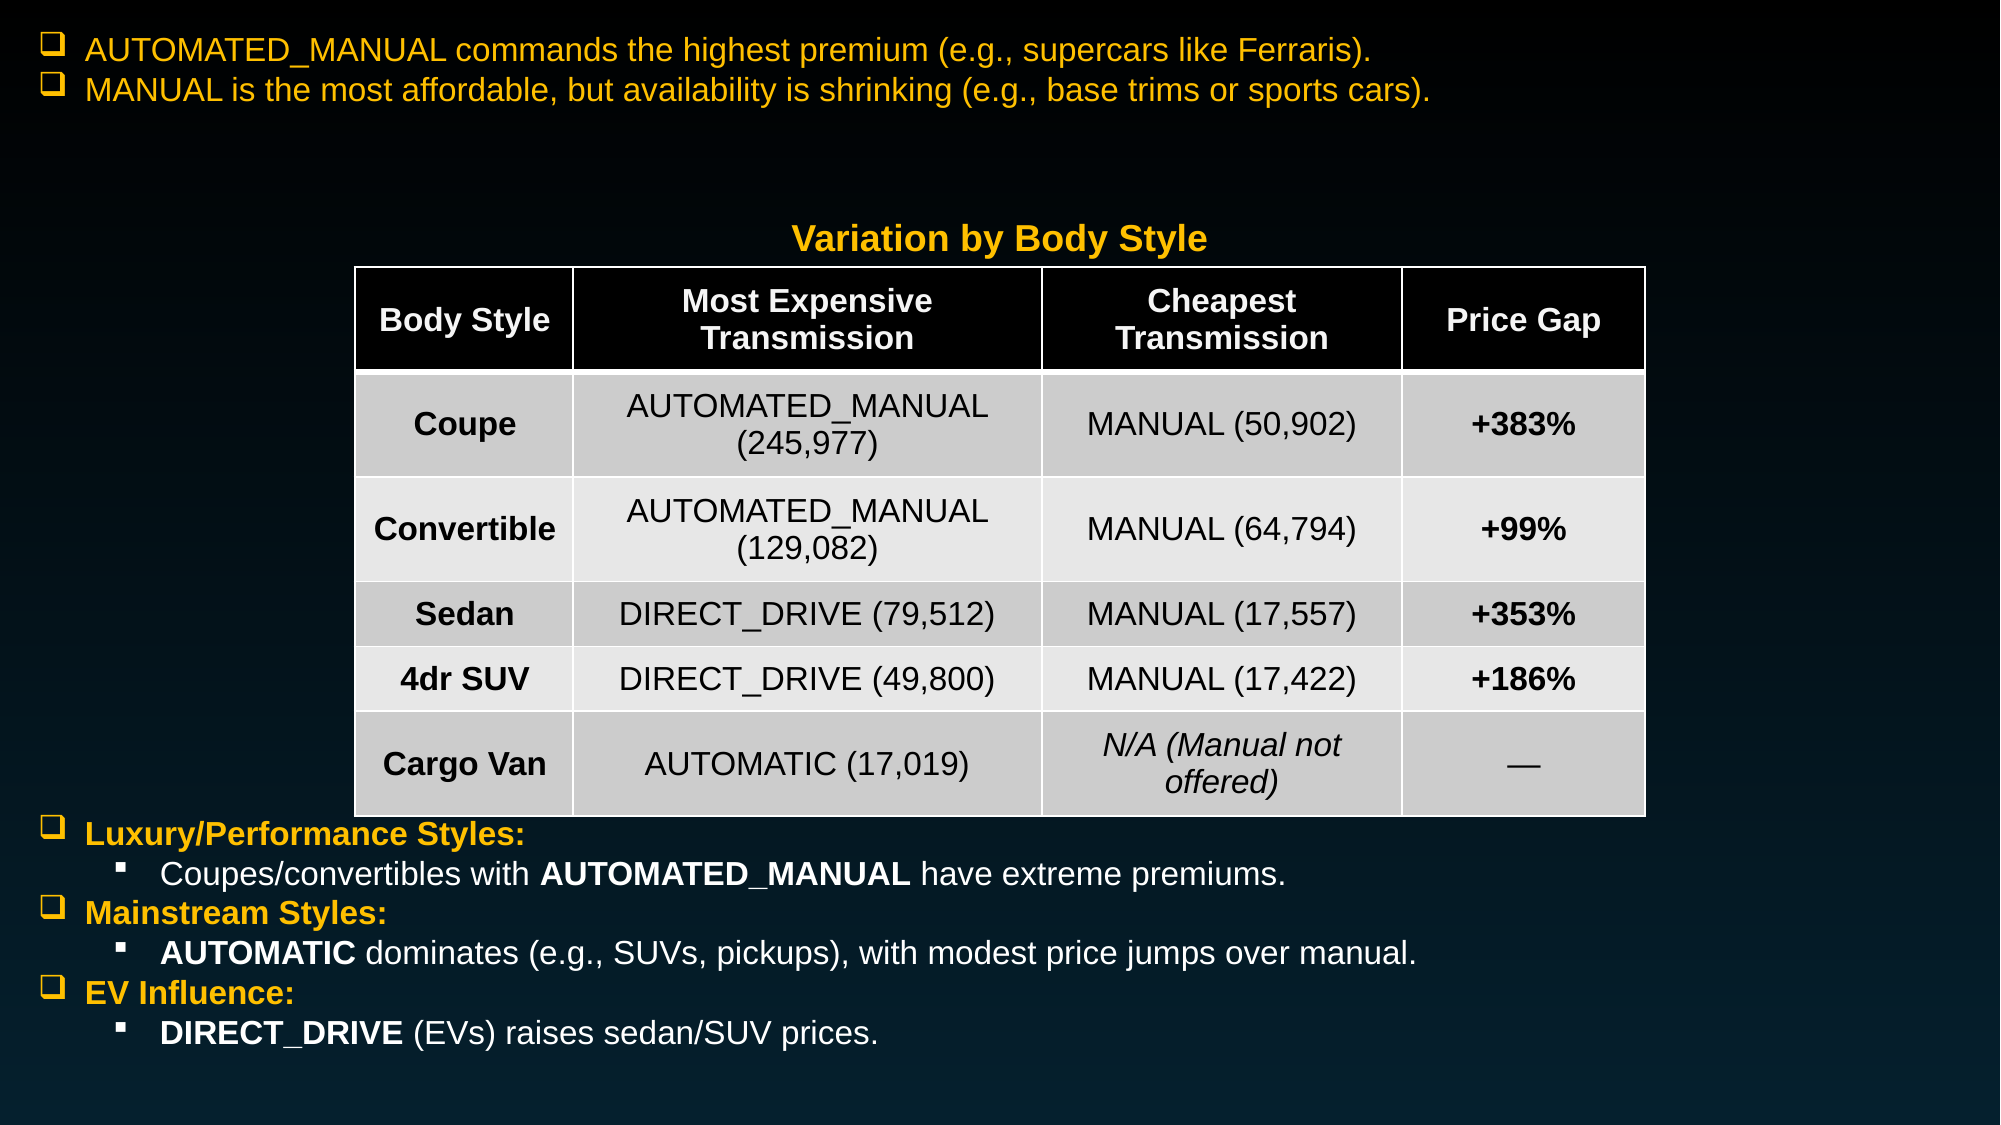

AUTOMATED_MANUAL commands the highest premium (e.g., supercars like Ferraris).
MANUAL is the most affordable, but availability is shrinking (e.g., base trims or sports cars).
Variation by Body Style
| Body Style | Most Expensive Transmission | Cheapest Transmission | Price Gap |
| --- | --- | --- | --- |
| Coupe | AUTOMATED\_MANUAL (245,977) | MANUAL (50,902) | +383% |
| Convertible | AUTOMATED\_MANUAL (129,082) | MANUAL (64,794) | +99% |
| Sedan | DIRECT\_DRIVE (79,512) | MANUAL (17,557) | +353% |
| 4dr SUV | DIRECT\_DRIVE (49,800) | MANUAL (17,422) | +186% |
| Cargo Van | AUTOMATIC (17,019) | N/A (Manual not offered) | — |
Luxury/Performance Styles:
Coupes/convertibles with AUTOMATED_MANUAL have extreme premiums.
Mainstream Styles:
AUTOMATIC dominates (e.g., SUVs, pickups), with modest price jumps over manual.
EV Influence:
DIRECT_DRIVE (EVs) raises sedan/SUV prices.